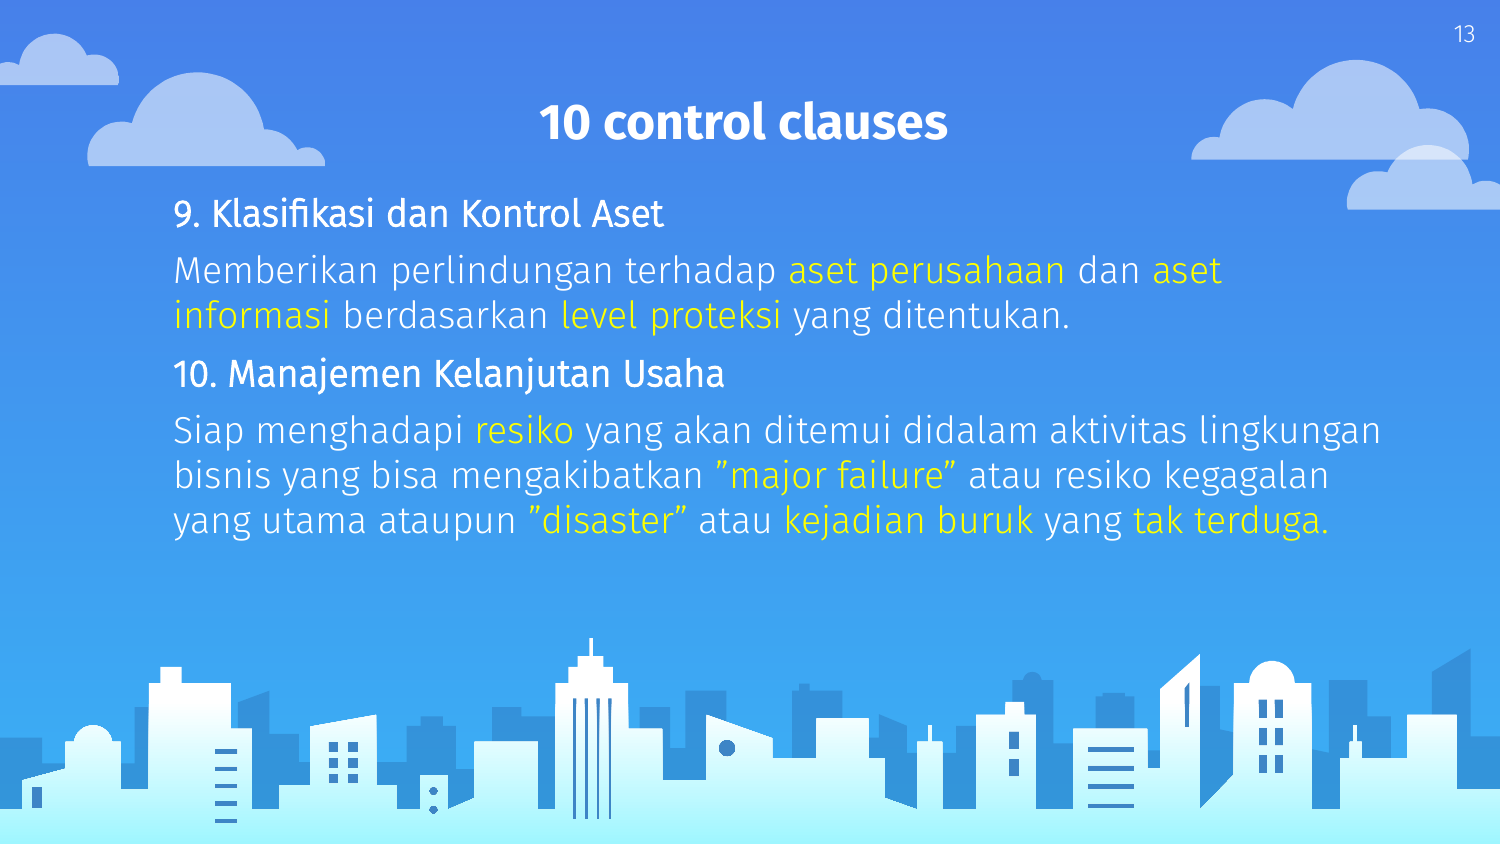

13
# 10 control clauses
9. Klasifikasi dan Kontrol Aset
Memberikan perlindungan terhadap aset perusahaan dan aset informasi berdasarkan level proteksi yang ditentukan.
10. Manajemen Kelanjutan Usaha
Siap menghadapi resiko yang akan ditemui didalam aktivitas lingkungan bisnis yang bisa mengakibatkan ”major failure” atau resiko kegagalan yang utama ataupun ”disaster” atau kejadian buruk yang tak terduga.